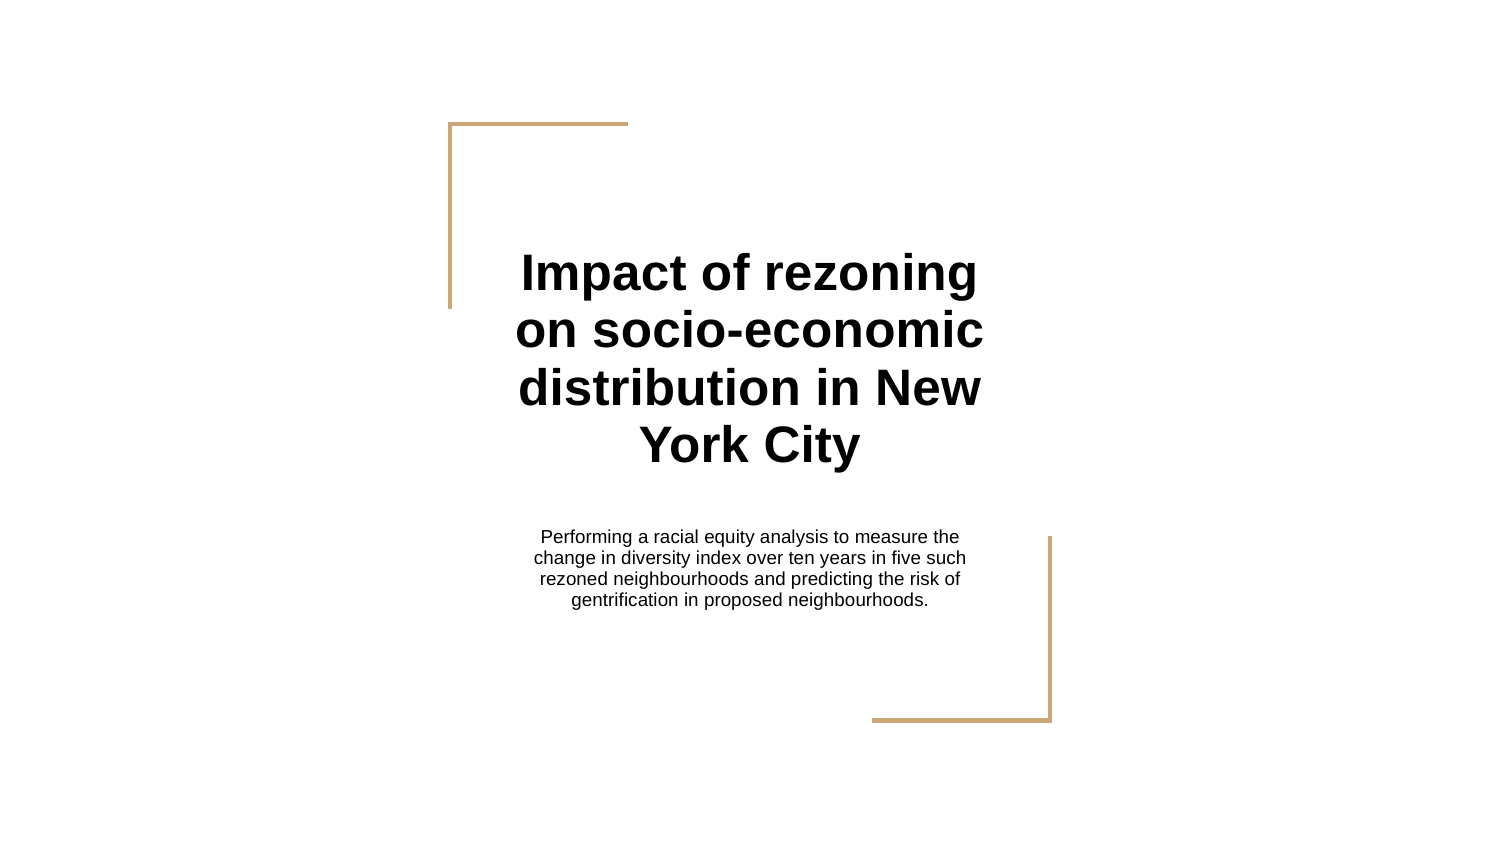

# Impact of rezoning on socio-economic distribution in New York City
Performing a racial equity analysis to measure the change in diversity index over ten years in five such rezoned neighbourhoods and predicting the risk of gentrification in proposed neighbourhoods.